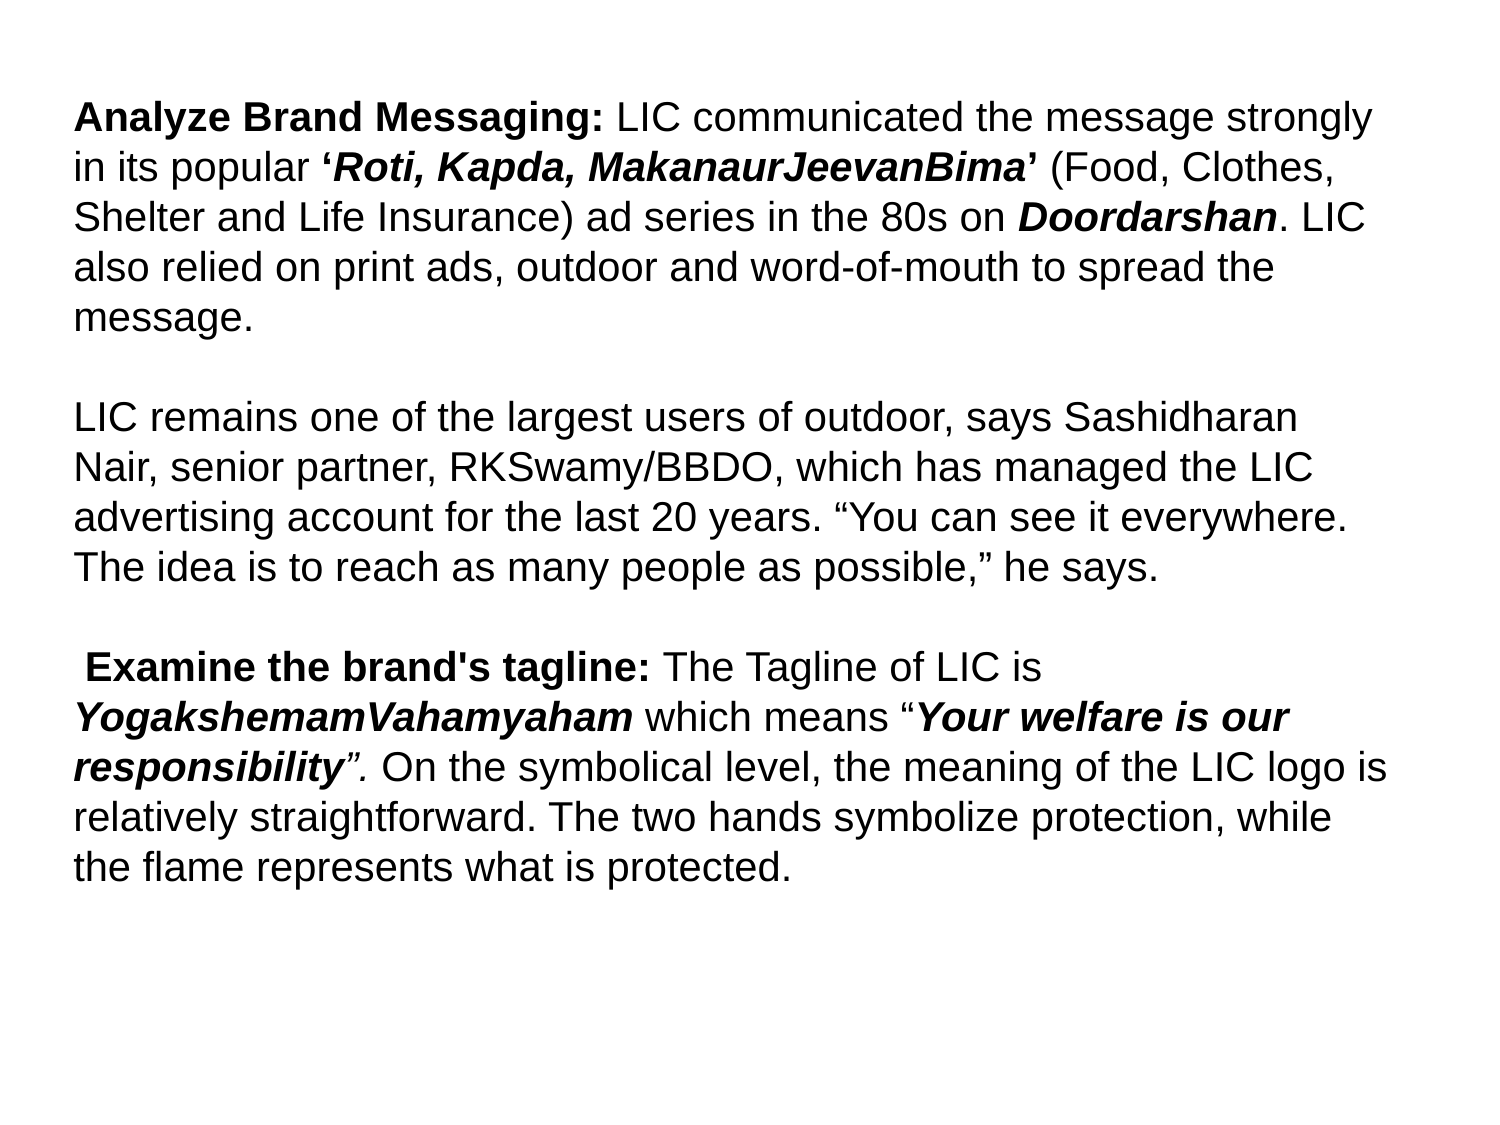

Analyze Brand Messaging: LIC communicated the message strongly in its popular ‘Roti, Kapda, MakanaurJeevanBima’ (Food, Clothes, Shelter and Life Insurance) ad series in the 80s on Doordarshan. LIC also relied on print ads, outdoor and word-of-mouth to spread the message.

LIC remains one of the largest users of outdoor, says Sashidharan Nair, senior partner, RKSwamy/BBDO, which has managed the LIC advertising account for the last 20 years. “You can see it everywhere. The idea is to reach as many people as possible,” he says.

 Examine the brand's tagline: The Tagline of LIC is YogakshemamVahamyaham which means “Your welfare is our responsibility”. On the symbolical level, the meaning of the LIC logo is relatively straightforward. The two hands symbolize protection, while the flame represents what is protected.